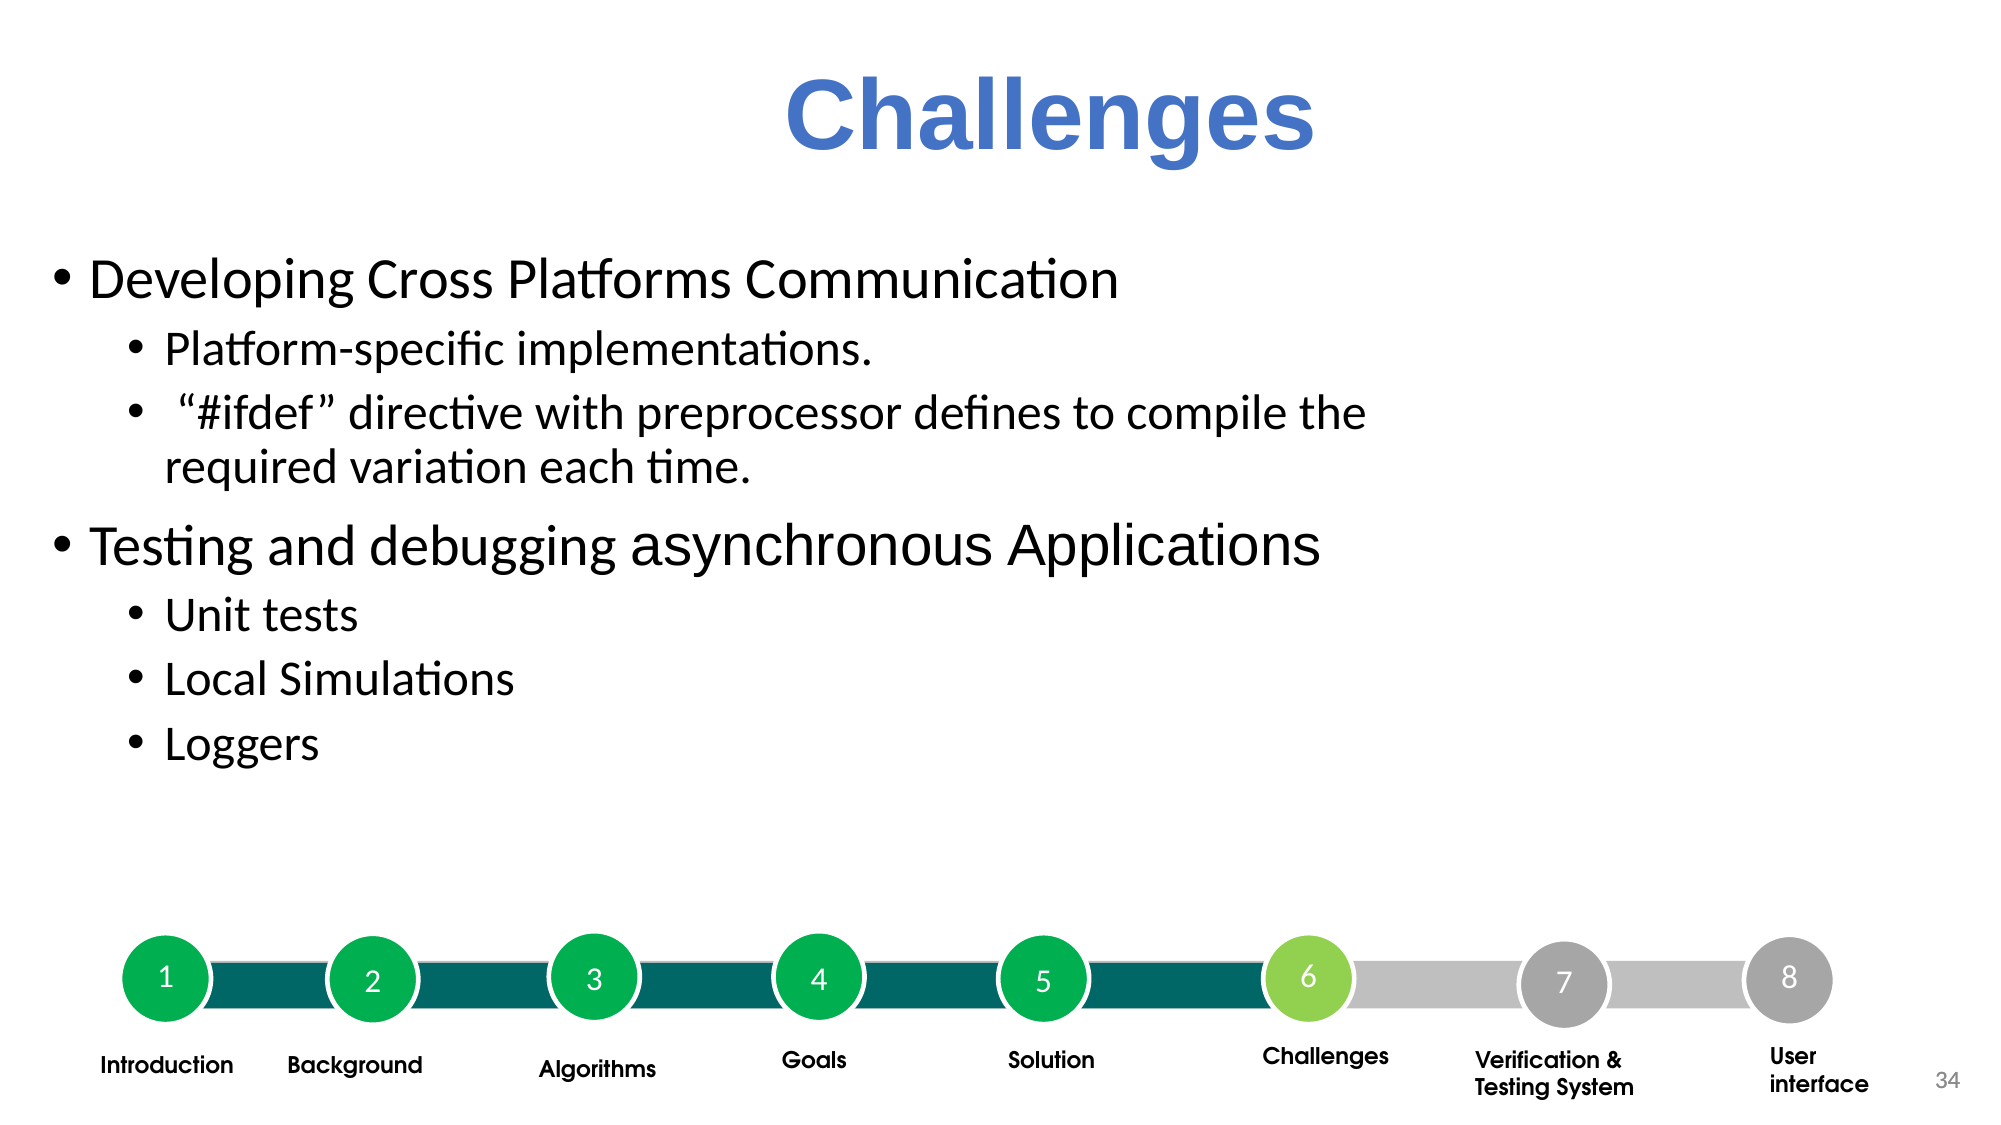

# Challenges
Developing Cross Platforms Communication
Platform-specific implementations.
 “#ifdef” directive with preprocessor defines to compile the required variation each time.
Testing and debugging asynchronous Applications
Unit tests
Local Simulations
Loggers

3
4
1
5
2
8
7

Challenges
User interface
Goals
Solution
Verification & Testing System
Introduction
Background
Algorithms
6
34
34